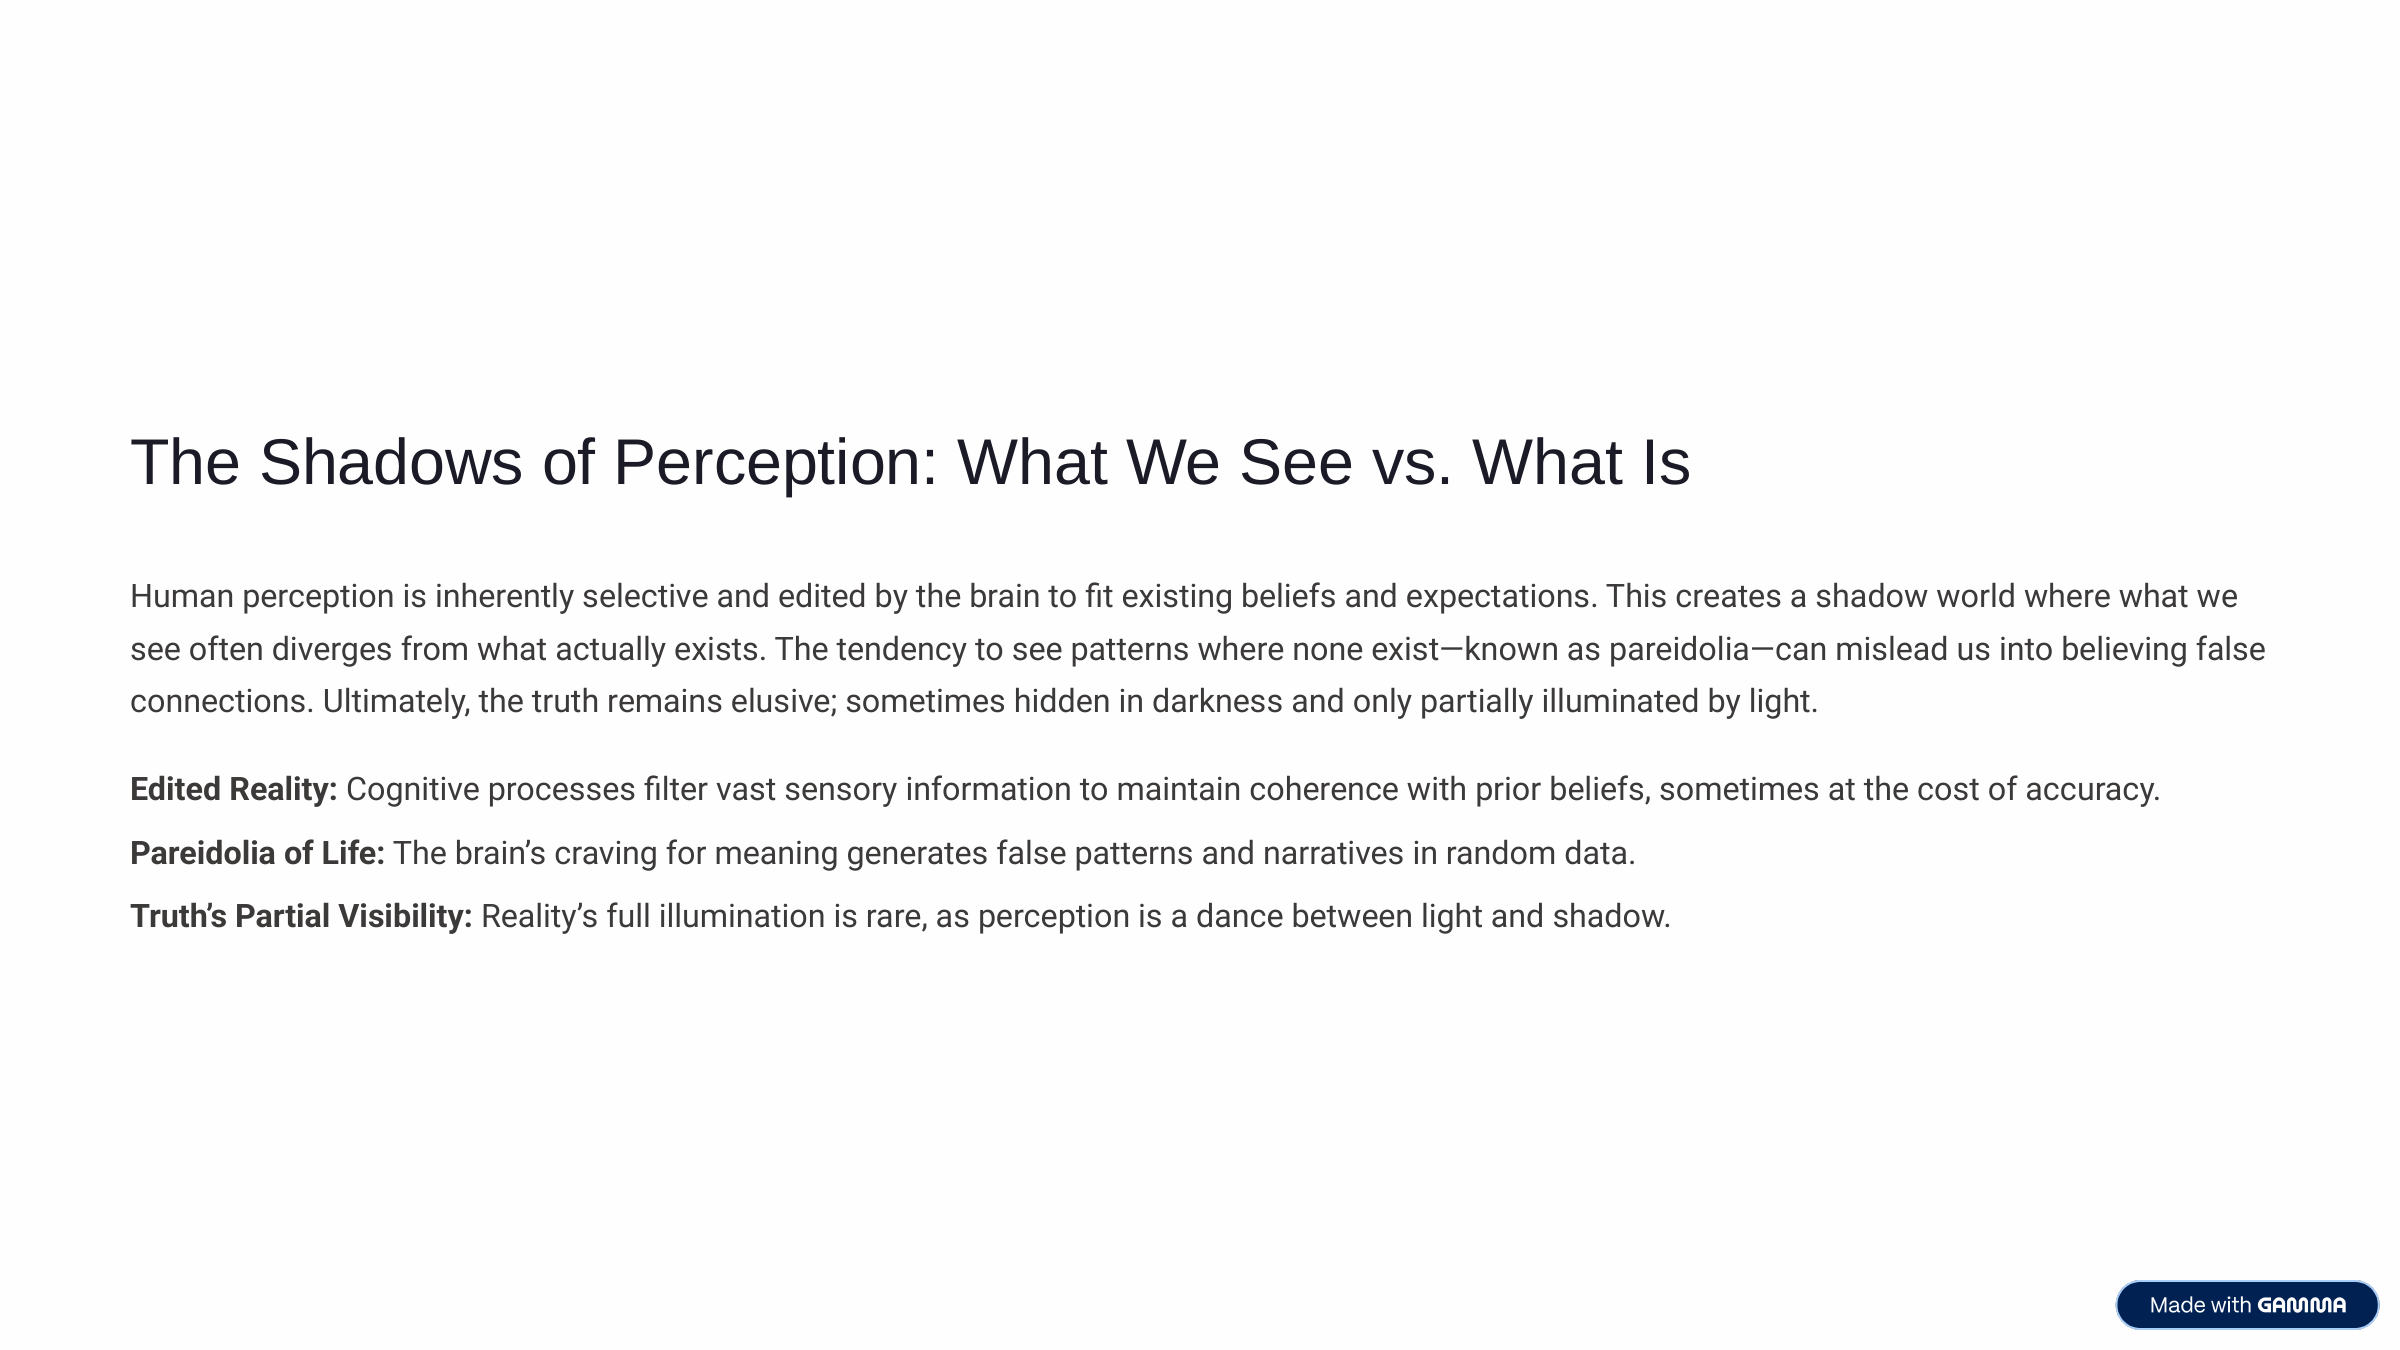

The Shadows of Perception: What We See vs. What Is
Human perception is inherently selective and edited by the brain to fit existing beliefs and expectations. This creates a shadow world where what we see often diverges from what actually exists. The tendency to see patterns where none exist—known as pareidolia—can mislead us into believing false connections. Ultimately, the truth remains elusive; sometimes hidden in darkness and only partially illuminated by light.
Edited Reality: Cognitive processes filter vast sensory information to maintain coherence with prior beliefs, sometimes at the cost of accuracy.
Pareidolia of Life: The brain’s craving for meaning generates false patterns and narratives in random data.
Truth’s Partial Visibility: Reality’s full illumination is rare, as perception is a dance between light and shadow.